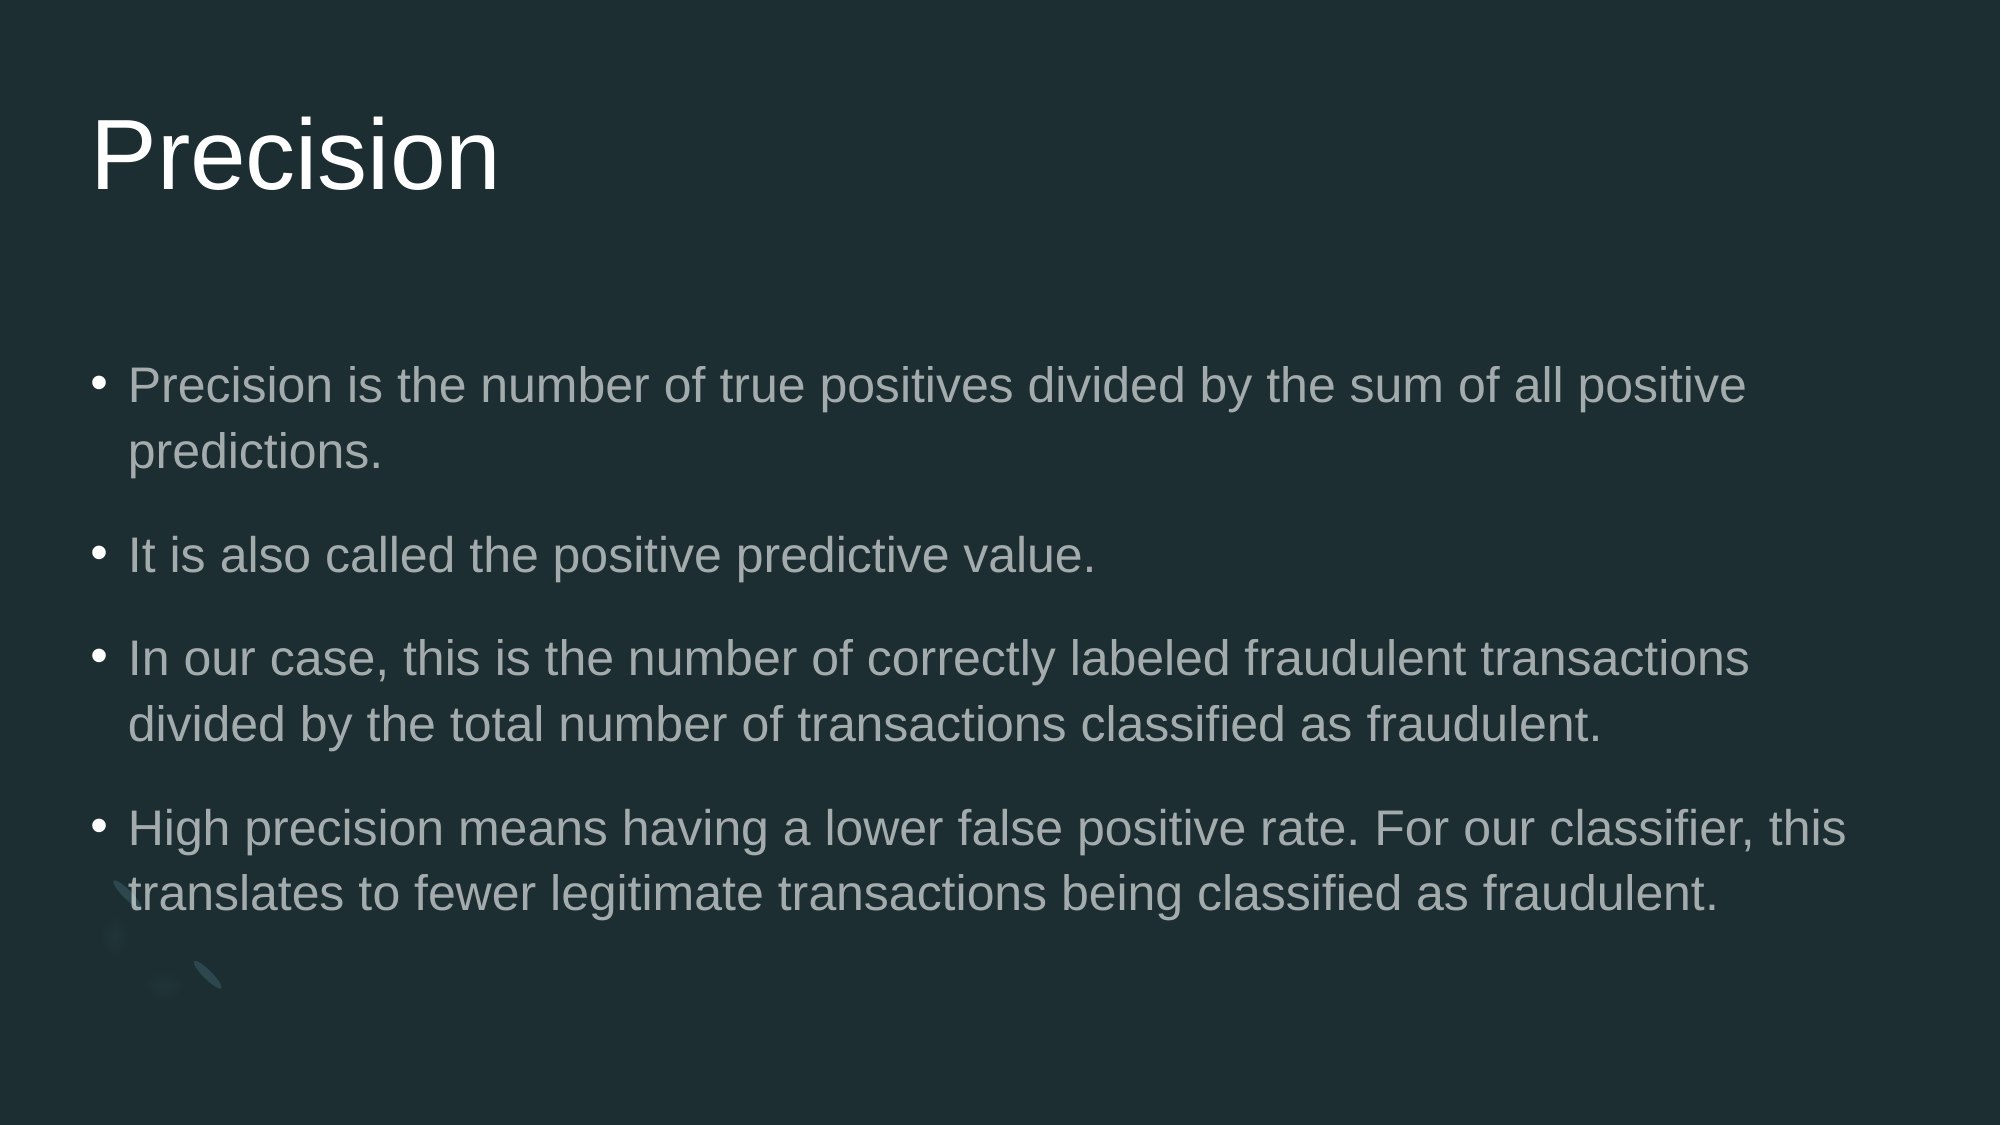

# Precision
Precision is the number of true positives divided by the sum of all positive predictions.
It is also called the positive predictive value.
In our case, this is the number of correctly labeled fraudulent transactions divided by the total number of transactions classified as fraudulent.
High precision means having a lower false positive rate. For our classifier, this translates to fewer legitimate transactions being classified as fraudulent.